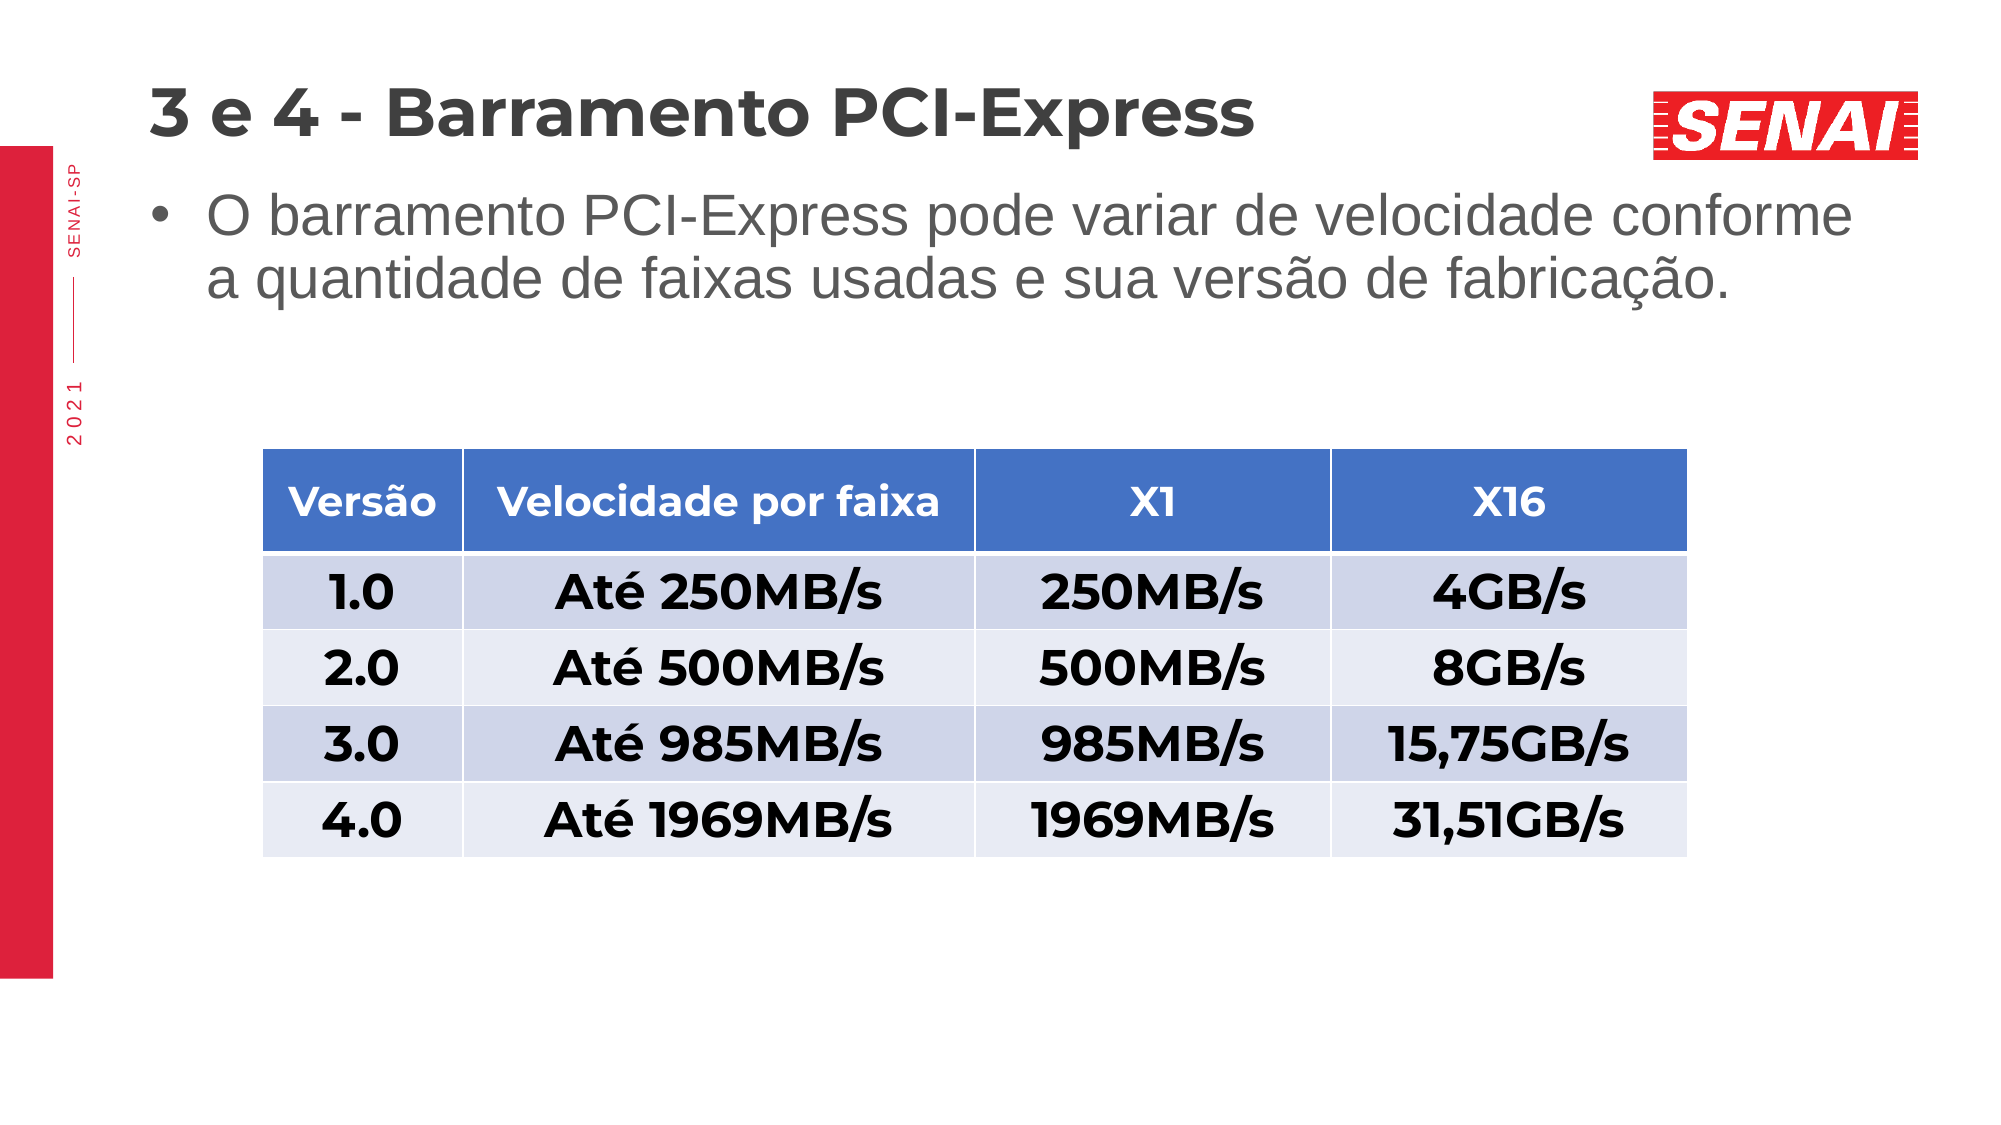

# 3 e 4 - Barramento PCI-Express
O barramento PCI-Express pode variar de velocidade conforme a quantidade de faixas usadas e sua versão de fabricação.

| Versão | Velocidade por faixa | X1 | X16 |
| --- | --- | --- | --- |
| 1.0 | Até 250MB/s | 250MB/s | 4GB/s |
| 2.0 | Até 500MB/s | 500MB/s | 8GB/s |
| 3.0 | Até 985MB/s | 985MB/s | 15,75GB/s |
| 4.0 | Até 1969MB/s | 1969MB/s | 31,51GB/s |